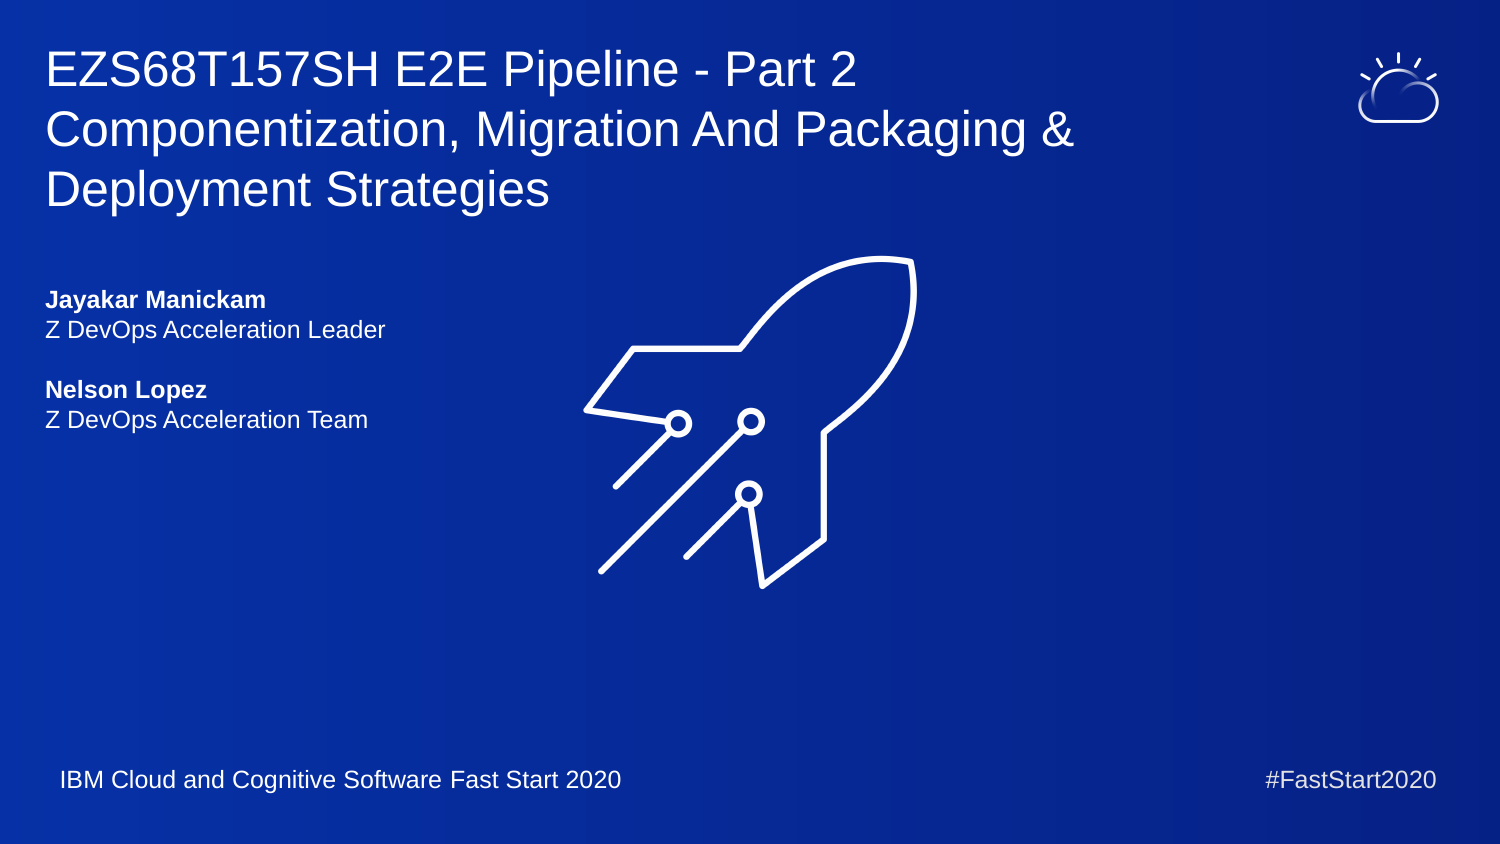

EZS68T157SH E2E Pipeline - Part 2
Componentization, Migration And Packaging & Deployment Strategies
Jayakar Manickam
Z DevOps Acceleration Leader

Nelson Lopez
Z DevOps Acceleration Team